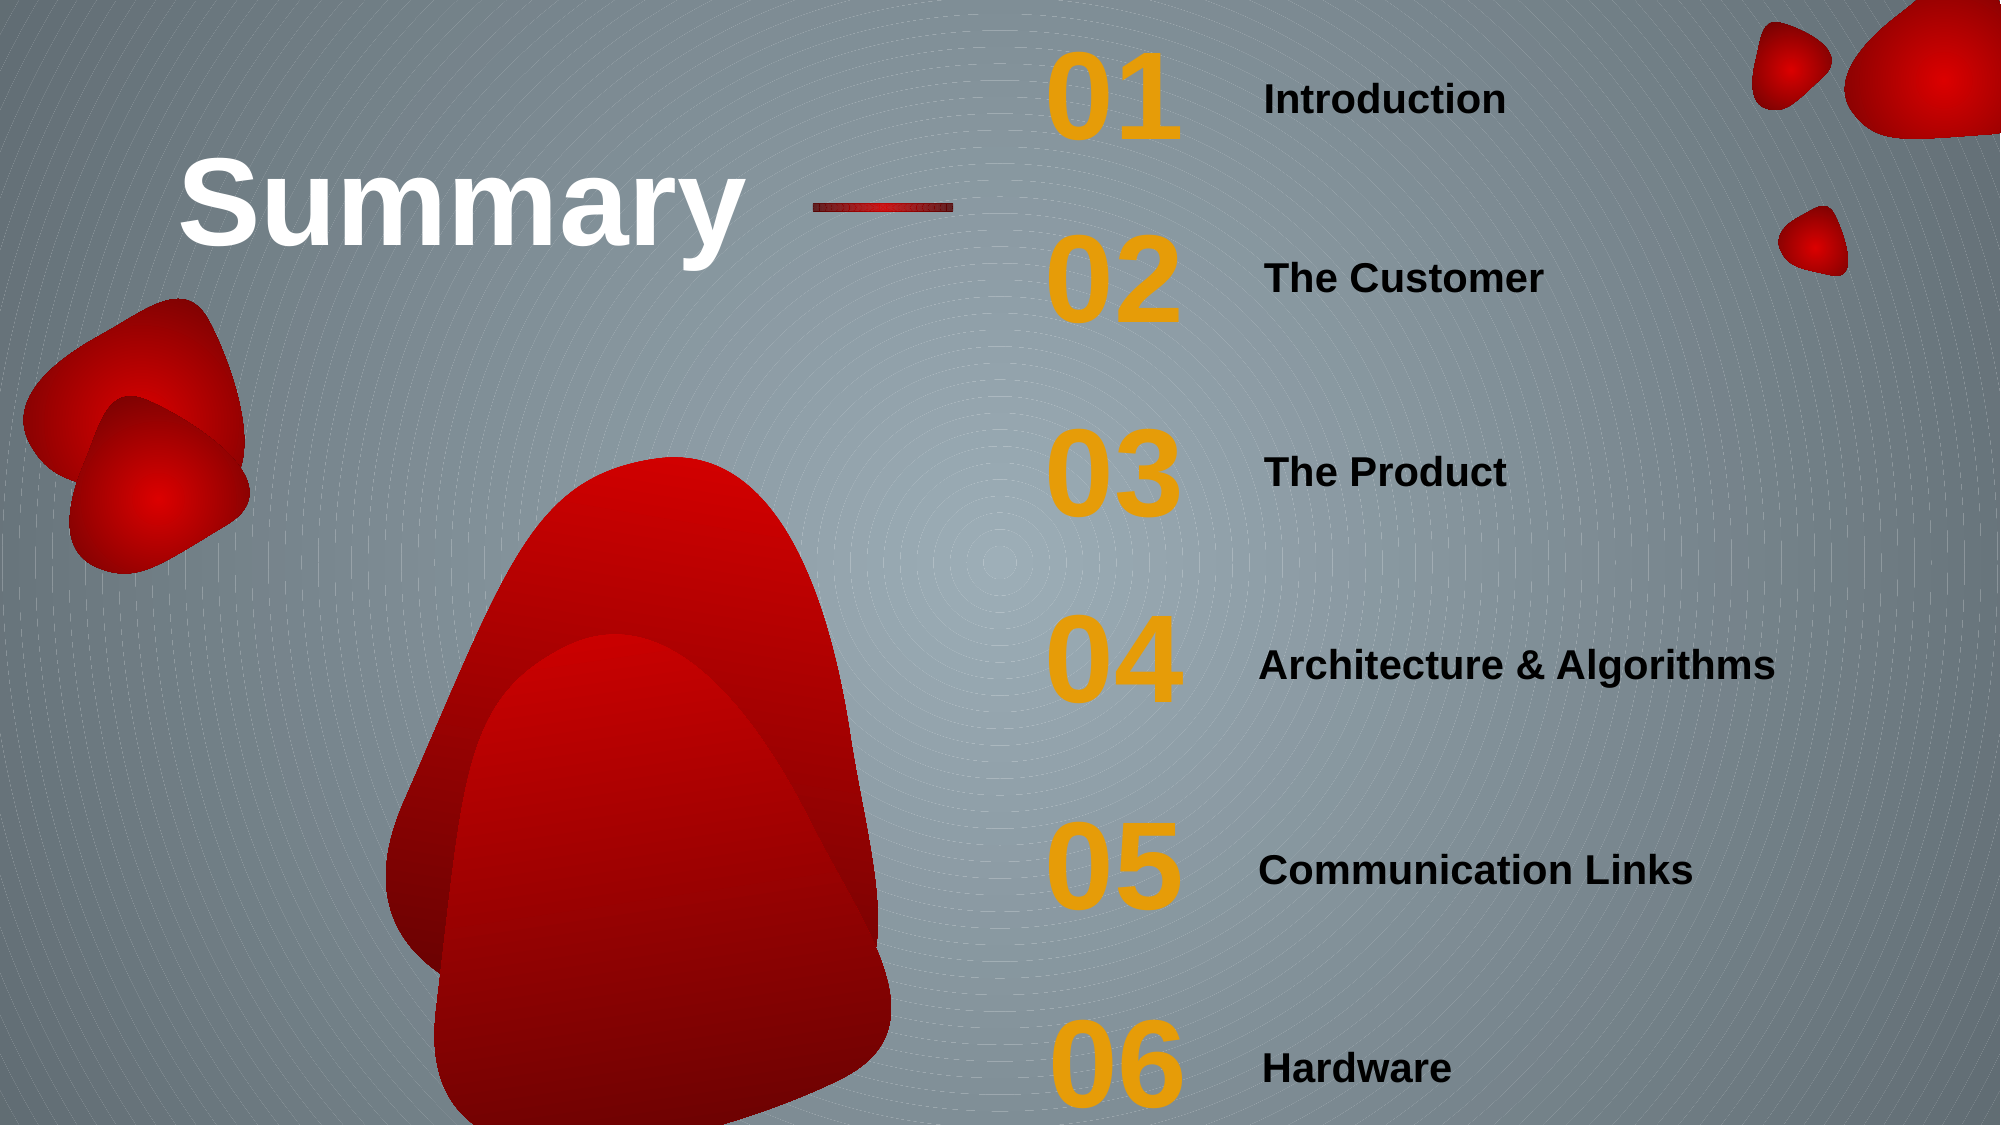

01

Introduction
Summary

02

The Customer

03

The Product
04
Architecture & Algorithms
05
Communication Links
06
Hardware